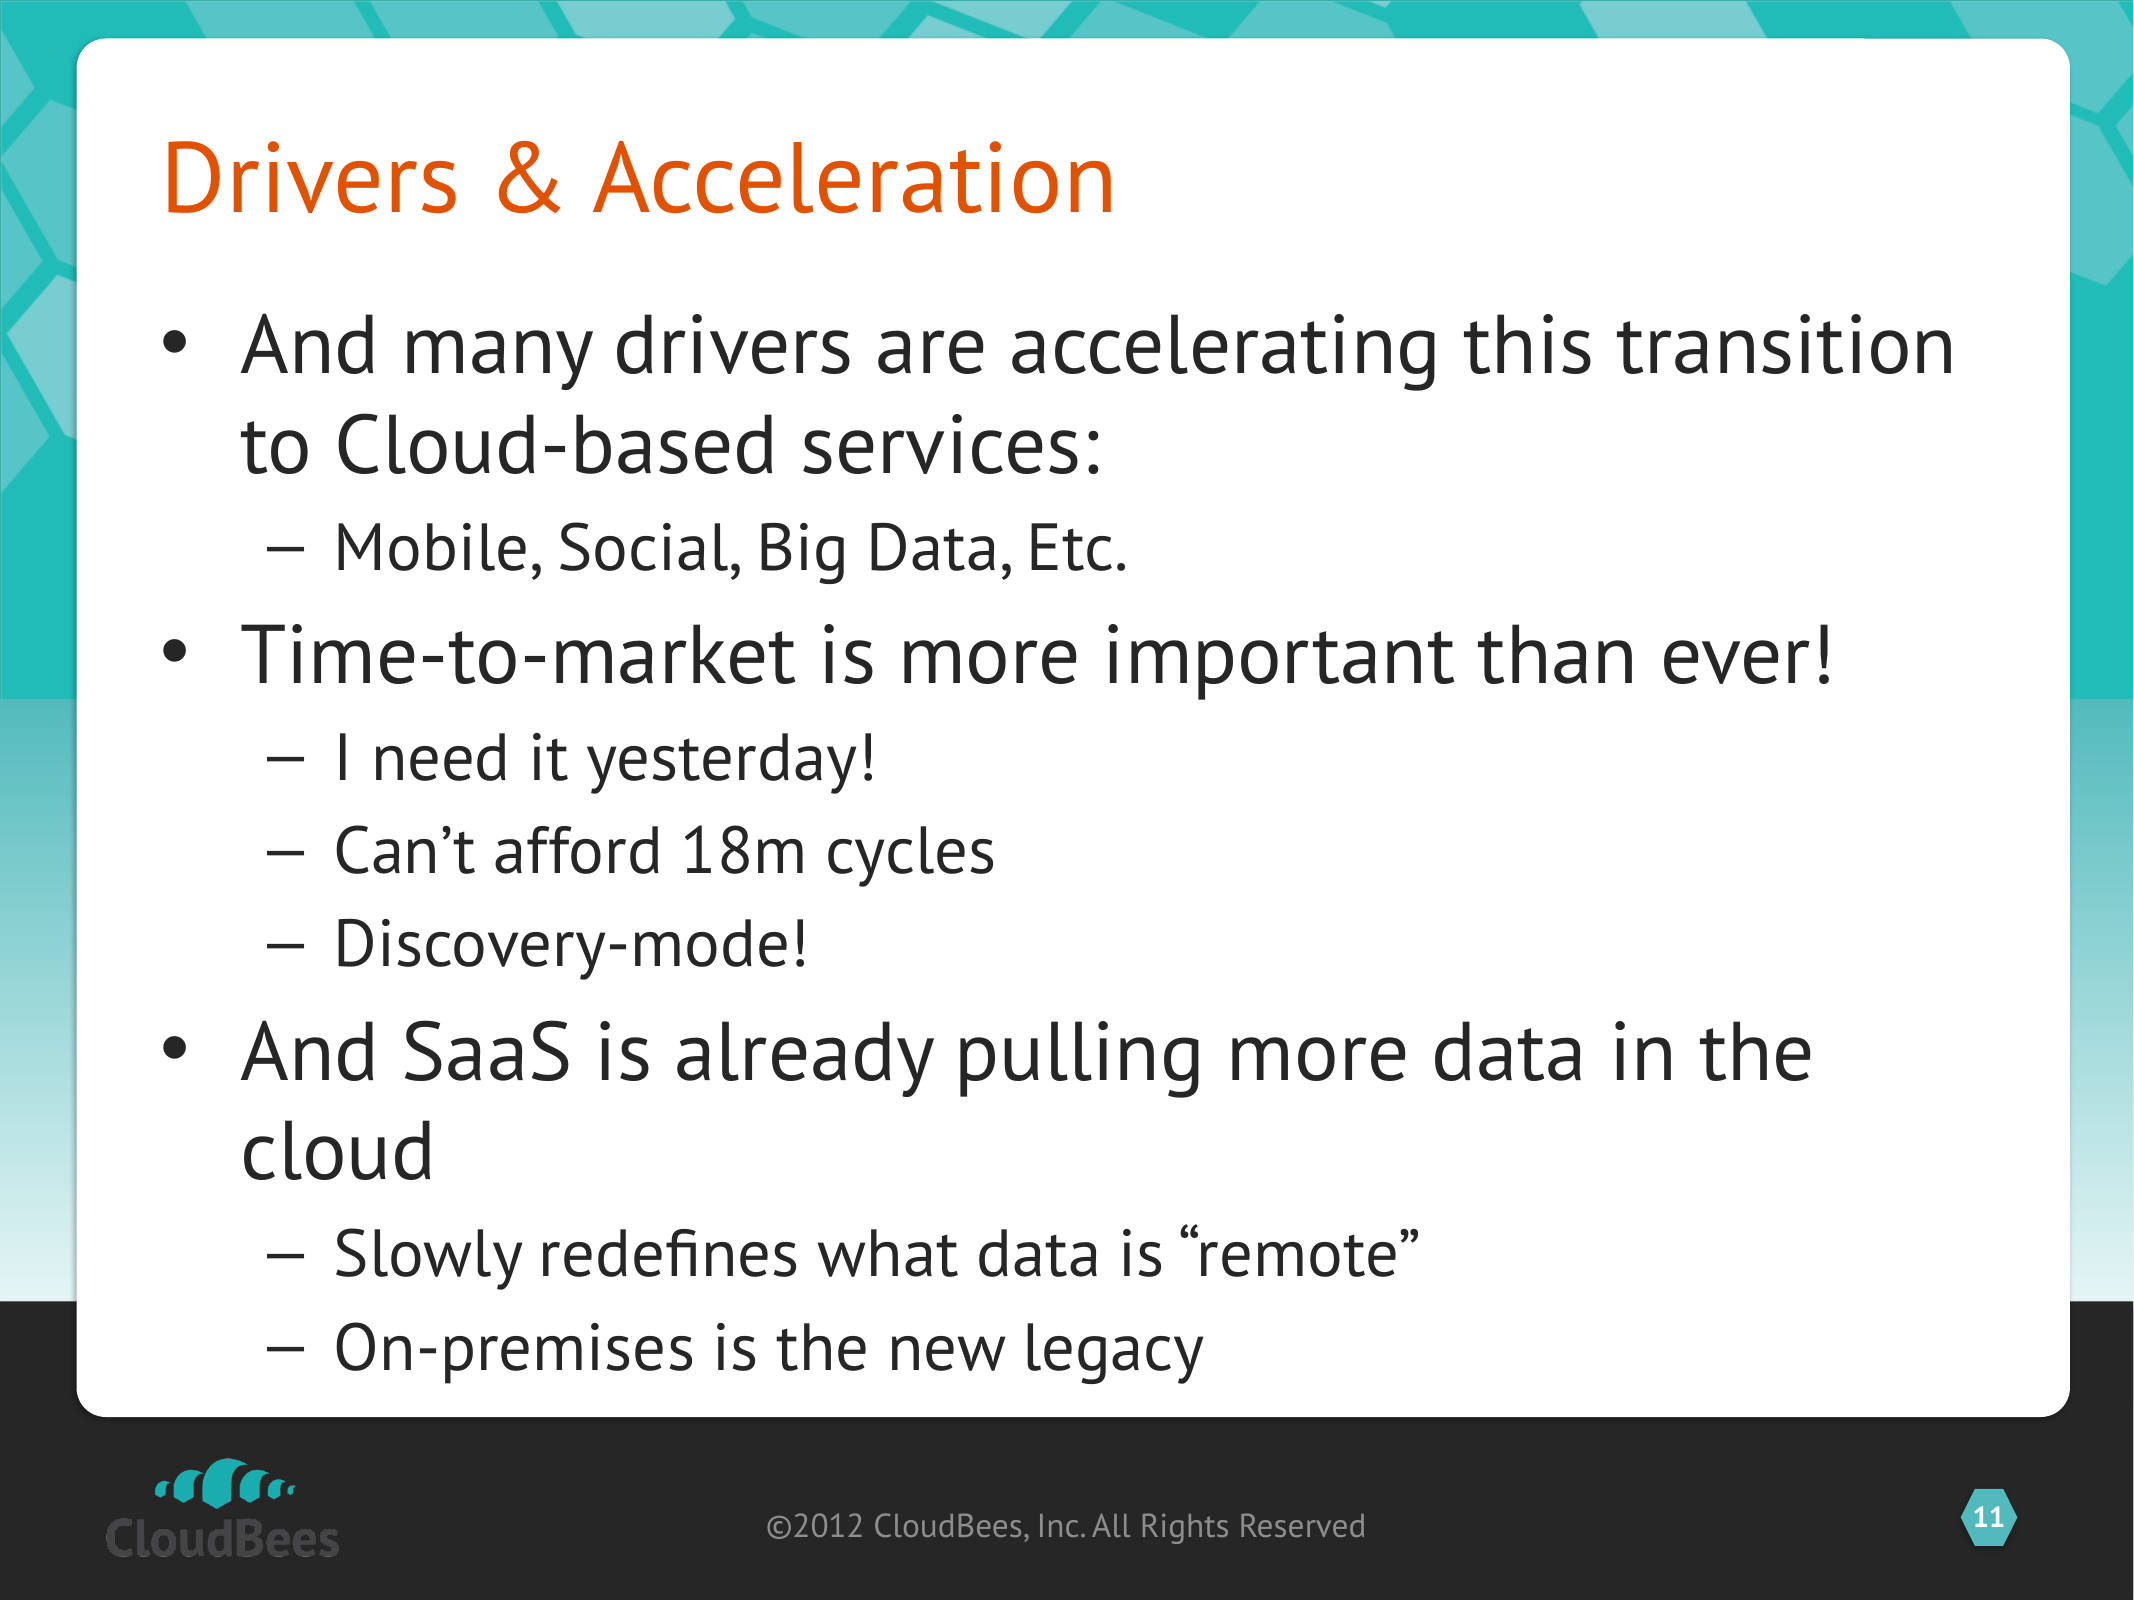

# Drivers & Acceleration
And many drivers are accelerating this transition to Cloud-based services:
Mobile, Social, Big Data, Etc.
Time-to-market is more important than ever!
I need it yesterday!
Can’t afford 18m cycles
Discovery-mode!
And SaaS is already pulling more data in the cloud
Slowly redefines what data is “remote”
On-premises is the new legacy
©2012 CloudBees, Inc. All Rights Reserved